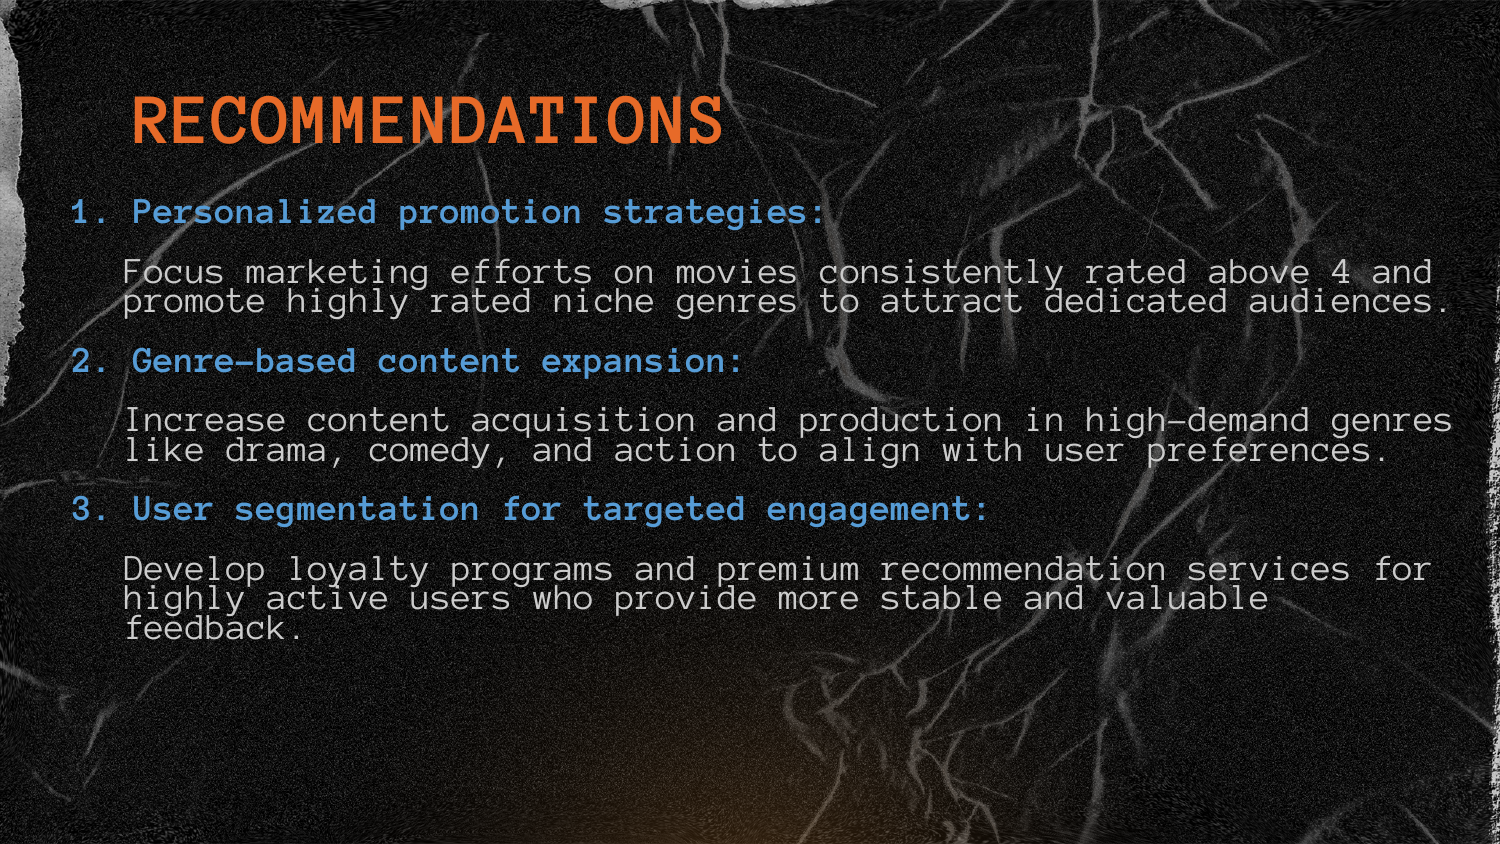

# RECOMMENDATIONS
1. Personalized promotion strategies:
Focus marketing efforts on movies consistently rated above 4 and promote highly rated niche genres to attract dedicated audiences.

2. Genre-based content expansion:
Increase content acquisition and production in high-demand genres like drama, comedy, and action to align with user preferences.

3. User segmentation for targeted engagement:
Develop loyalty programs and premium recommendation services for highly active users who provide more stable and valuable feedback.